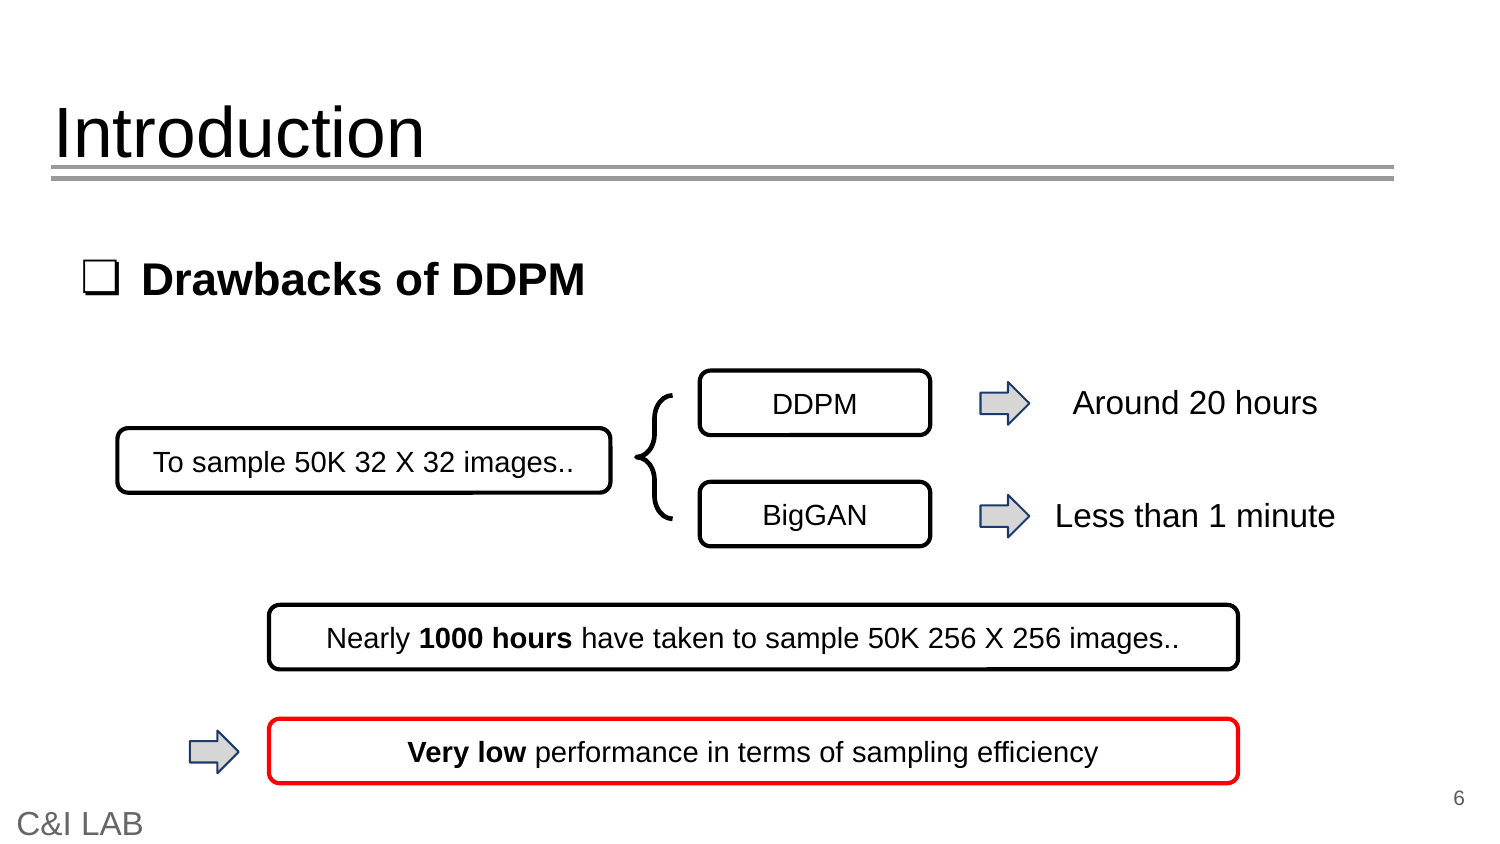

# Introduction
Drawbacks of DDPM
DDPM
Around 20 hours

To sample 50K 32 X 32 images..
BigGAN
Less than 1 minute

Nearly 1000 hours have taken to sample 50K 256 X 256 images..
Very low performance in terms of sampling efficiency

6
C&I LAB